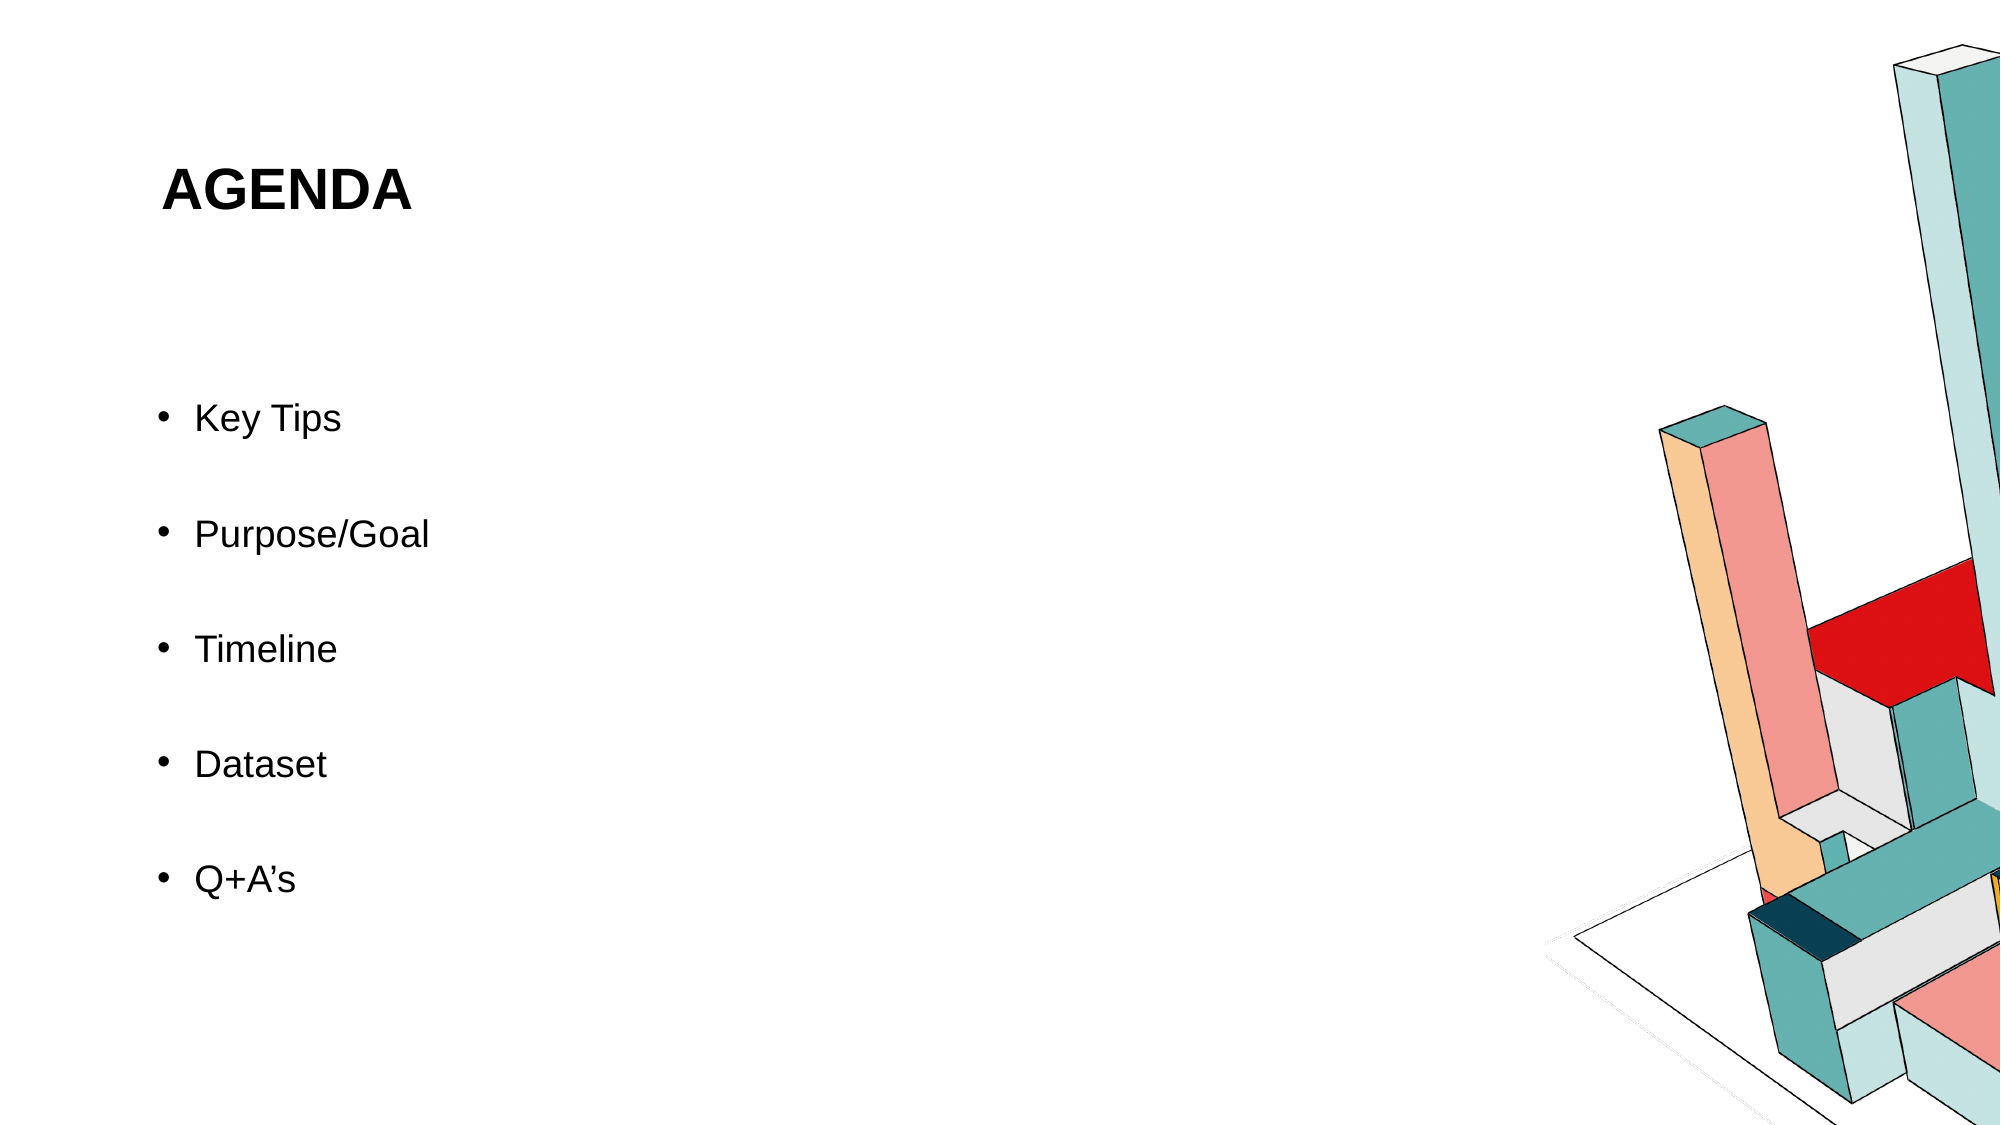

# Agenda
Key Tips
Purpose/Goal
Timeline
Dataset
Q+A’s